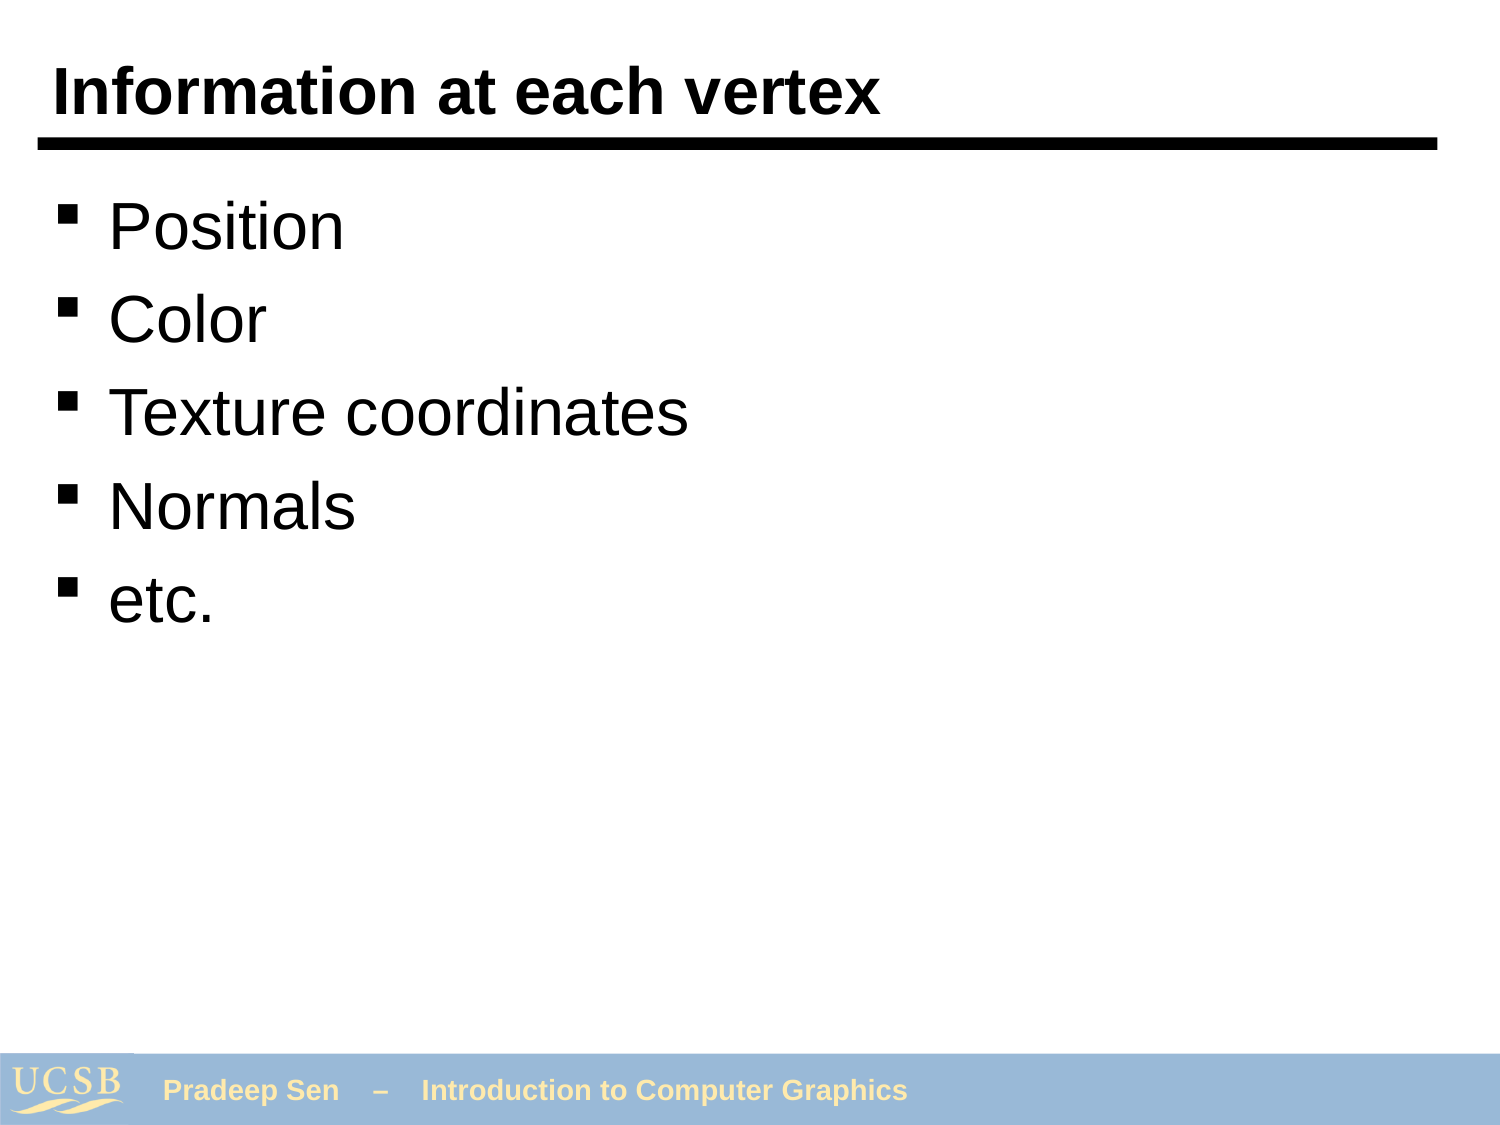

# Information at each vertex
Position
Color
Texture coordinates
Normals
etc.